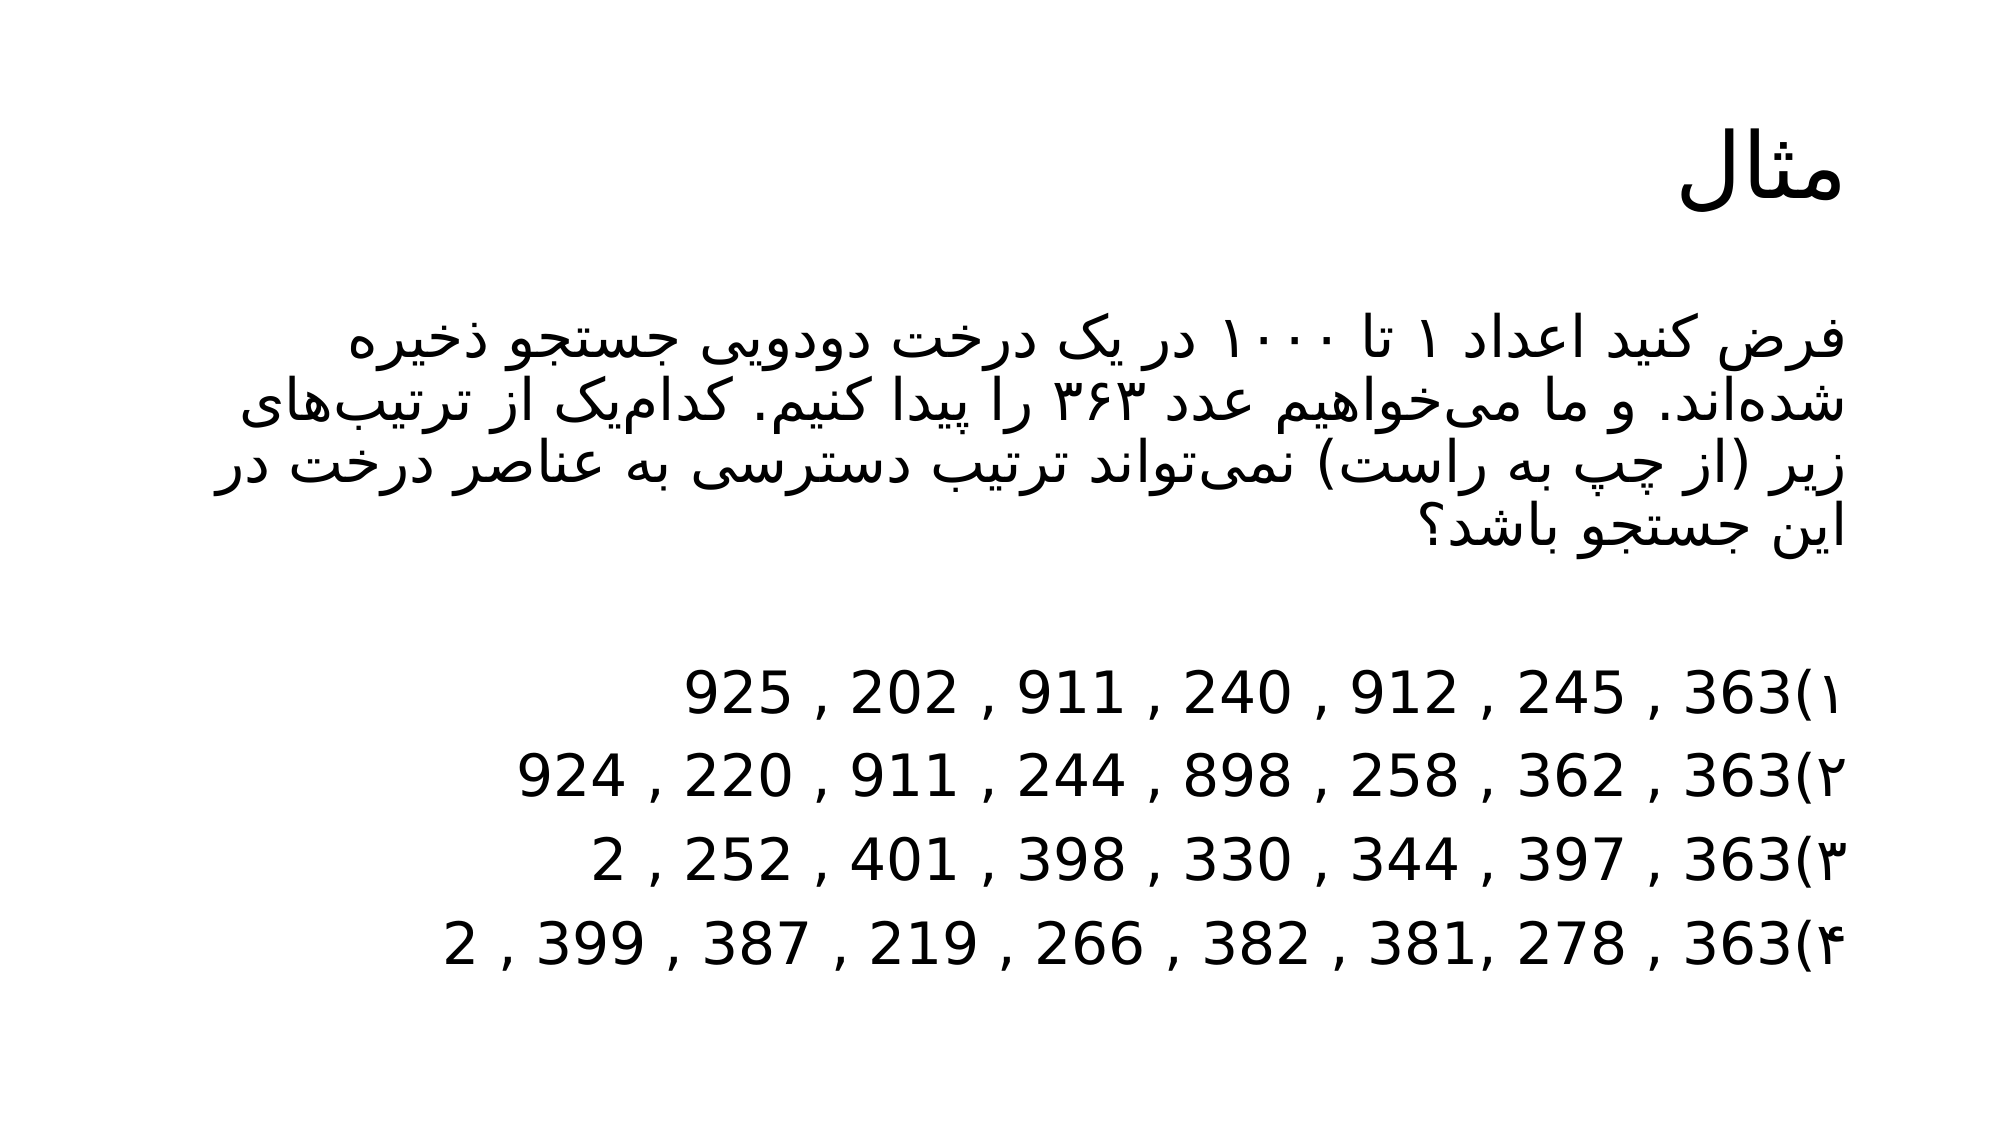

# مثال
فرض کنید اعداد ۱ تا ۱۰۰۰ در یک درخت دودویی جستجو ذخیره شده‌اند. و ما می‌خواهیم عدد ۳۶۳ را پیدا کنیم. کدام‌یک از ترتیب‌های زیر (از چپ به راست) نمی‌تواند ترتیب دسترسی به عناصر درخت در این جستجو باشد؟

۱)	363 , 245 , 912 , 240 , 911 , 202 , 925
۲)	363 , 362 , 258 , 898 , 244 , 911 , 220 , 924
۳)	363 , 397 , 344 , 330 , 398 , 401 , 252 , 2
۴)	363 , 278 ,381 , 382 , 266 , 219 , 387 , 399 , 2